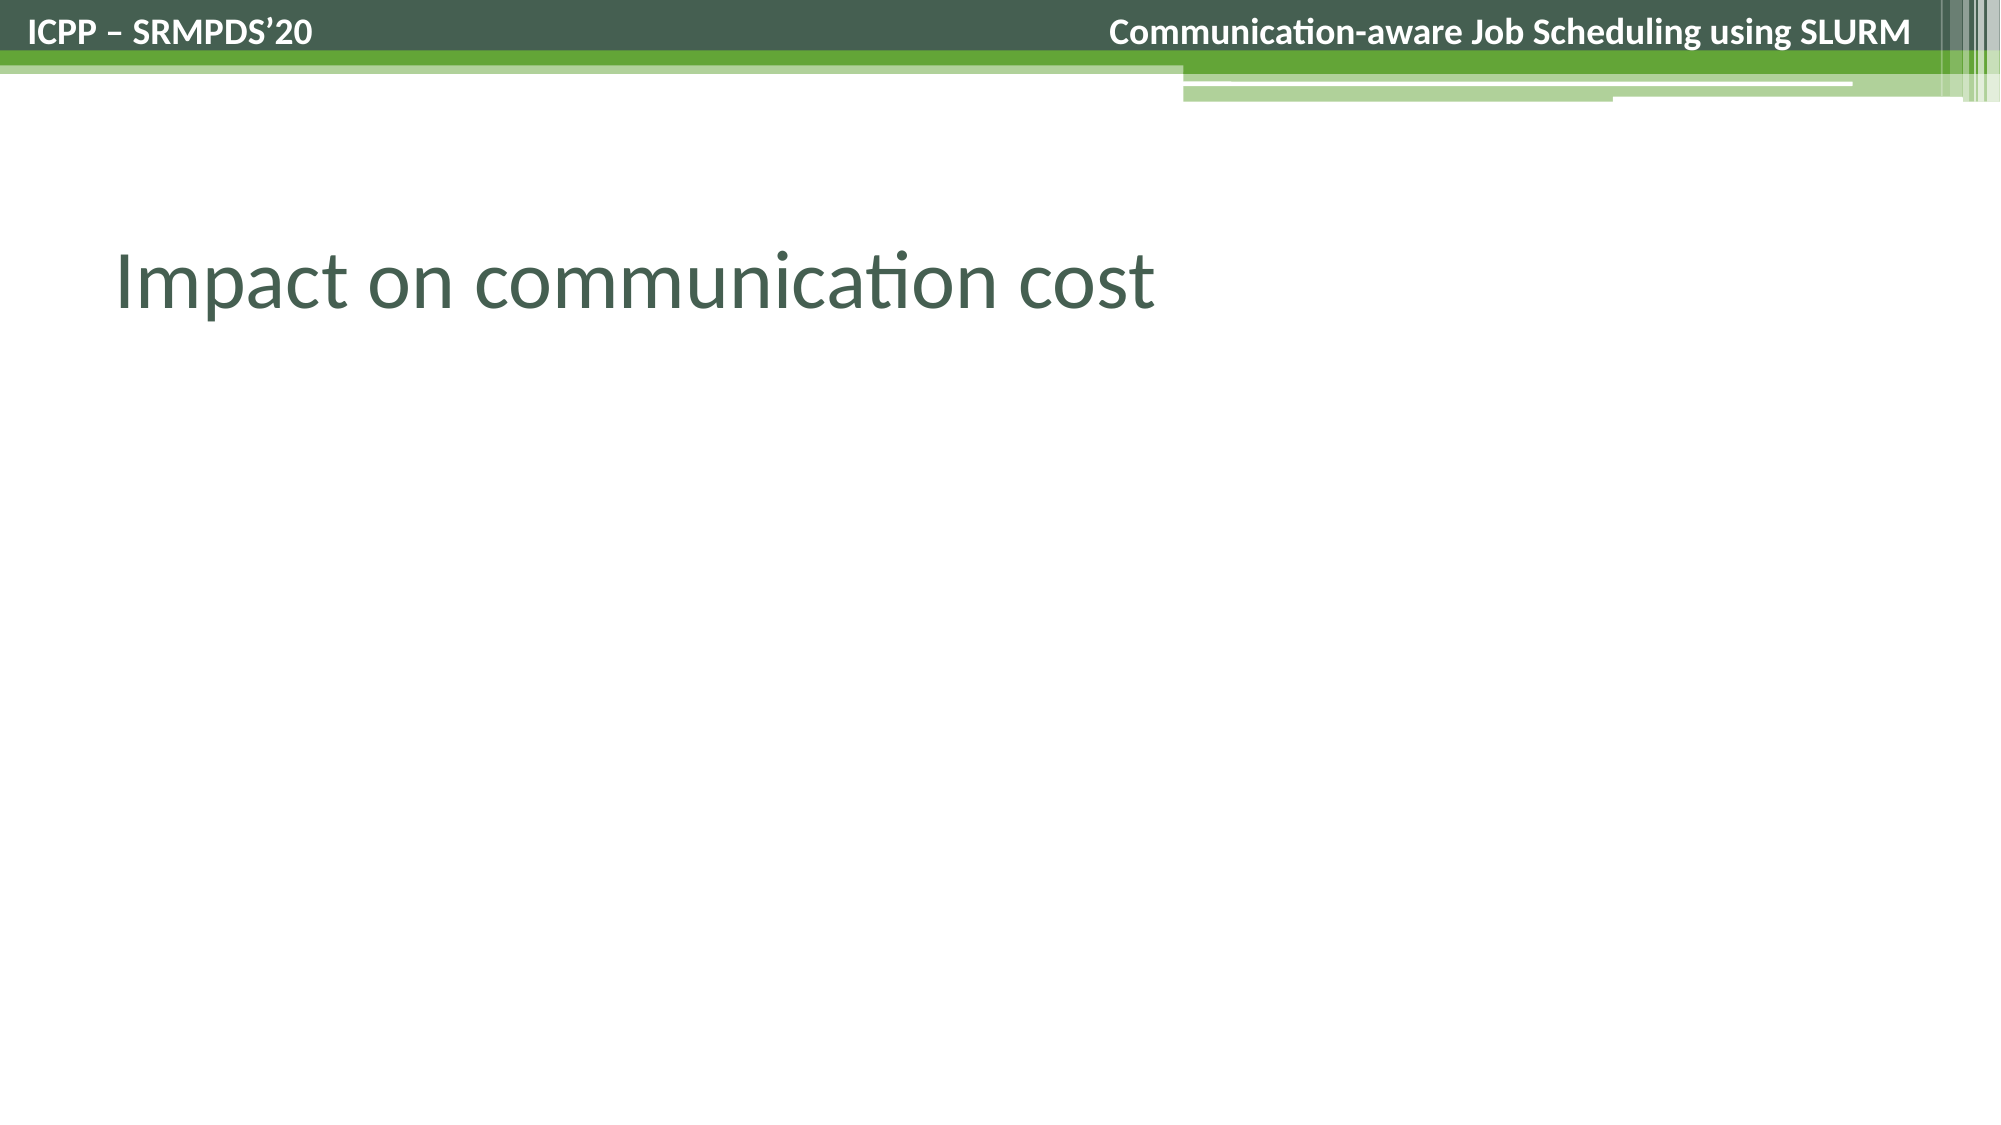

ICPP – SRMPDS’20                                                                                              Communication-aware Job Scheduling using SLURM
# Impact on communication cost